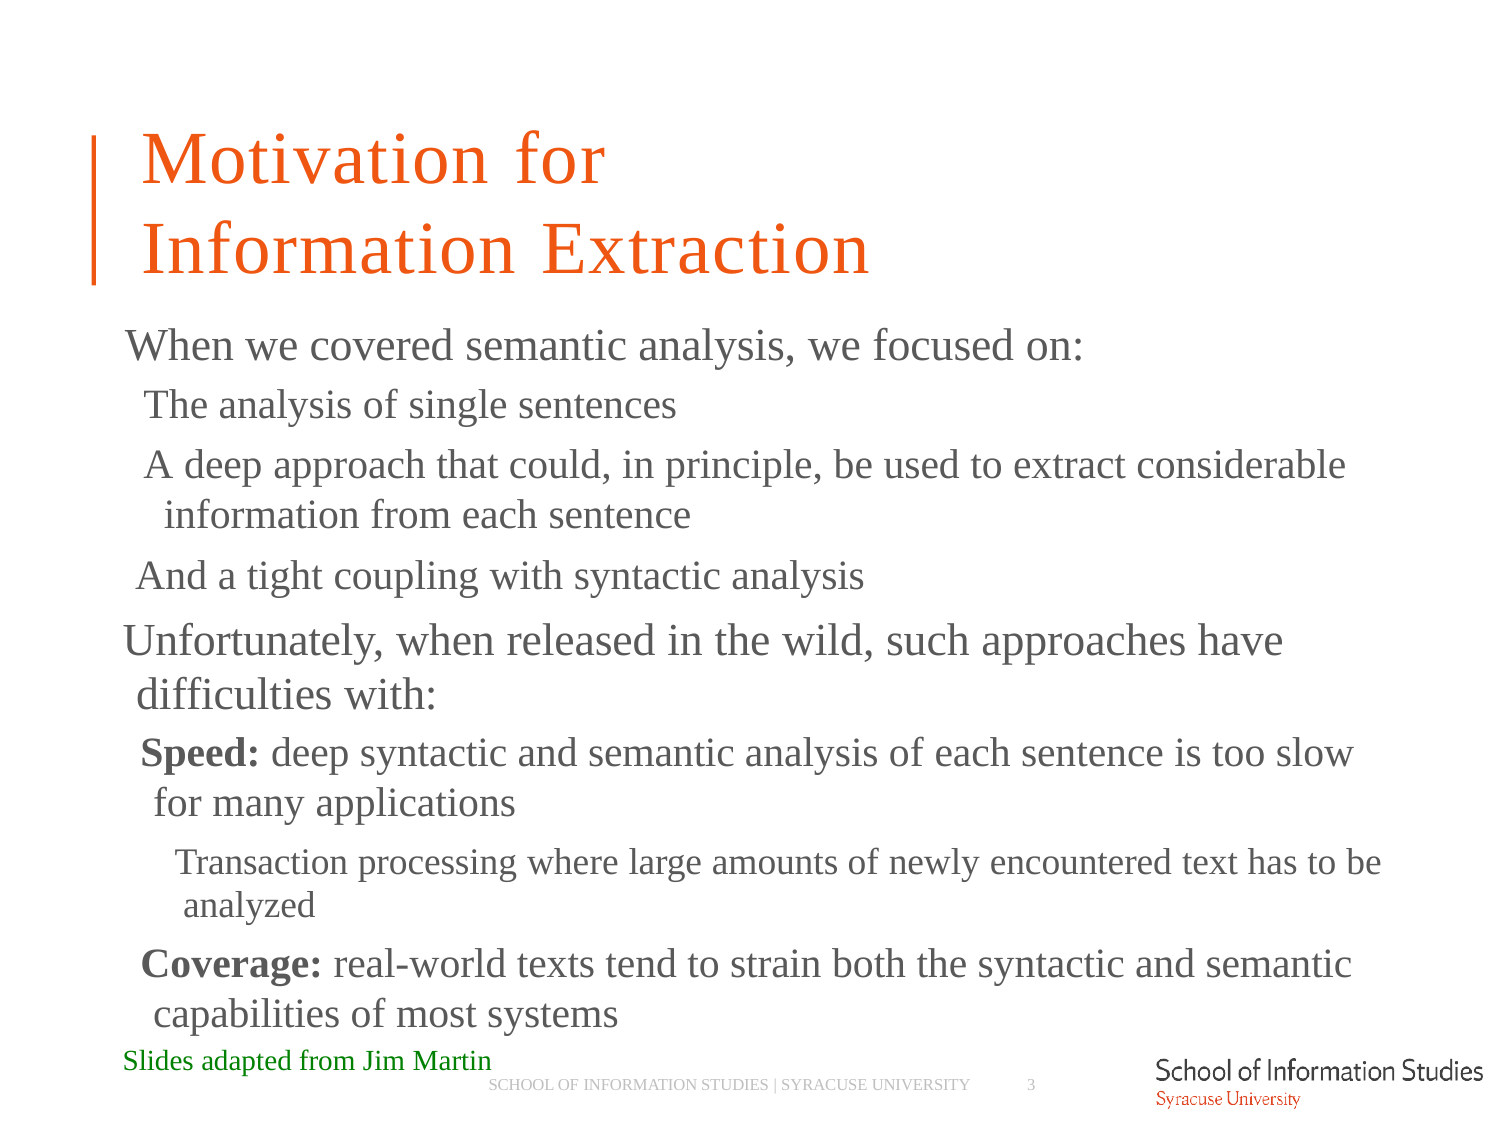

# Motivation for
Information Extraction
When we covered semantic analysis, we focused on:
­ The analysis of single sentences
­ A deep approach that could, in principle, be used to extract considerable  information from each sentence
­ And a tight coupling with syntactic analysis
Unfortunately, when released in the wild, such approaches have  difficulties with:
­ Speed: deep syntactic and semantic analysis of each sentence is too slow  for many applications
­ Transaction processing where large amounts of newly encountered text has to be  analyzed
­ Coverage: real-world texts tend to strain both the syntactic and semantic  capabilities of most systems
Slides adapted from Jim Martin
SCHOOL OF INFORMATION STUDIES | SYRACUSE UNIVERSITY
3